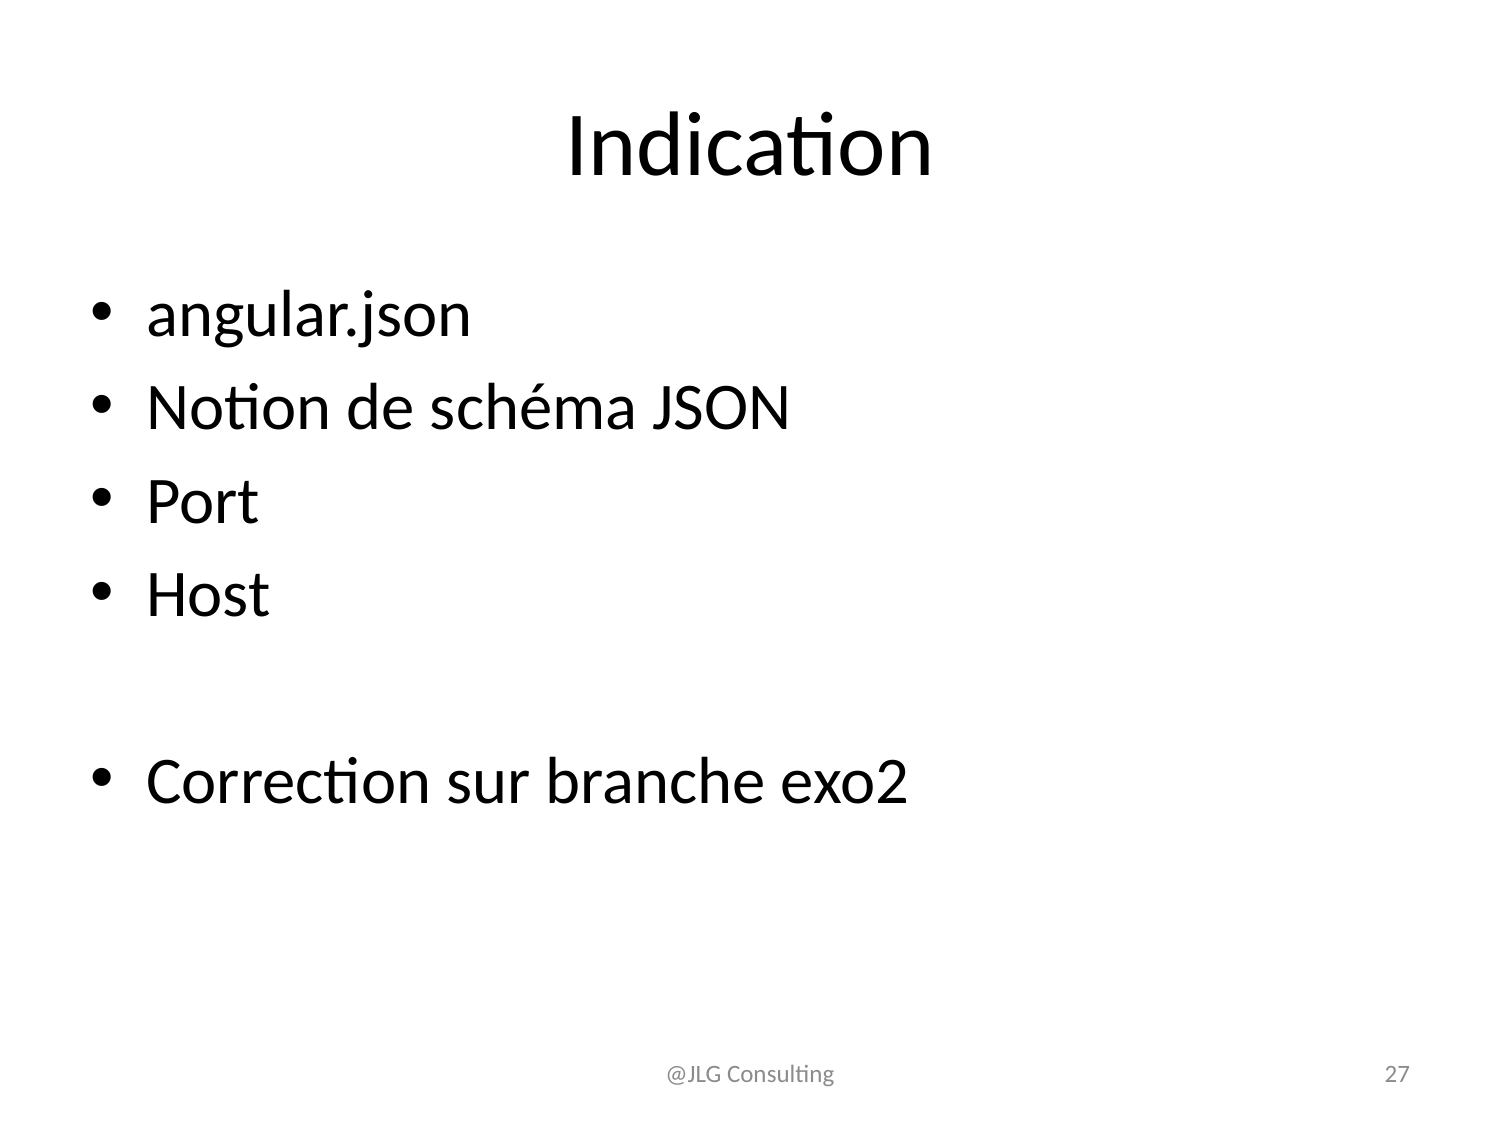

# Indication
angular.json
Notion de schéma JSON
Port
Host

Correction sur branche exo2

@JLG Consulting
27